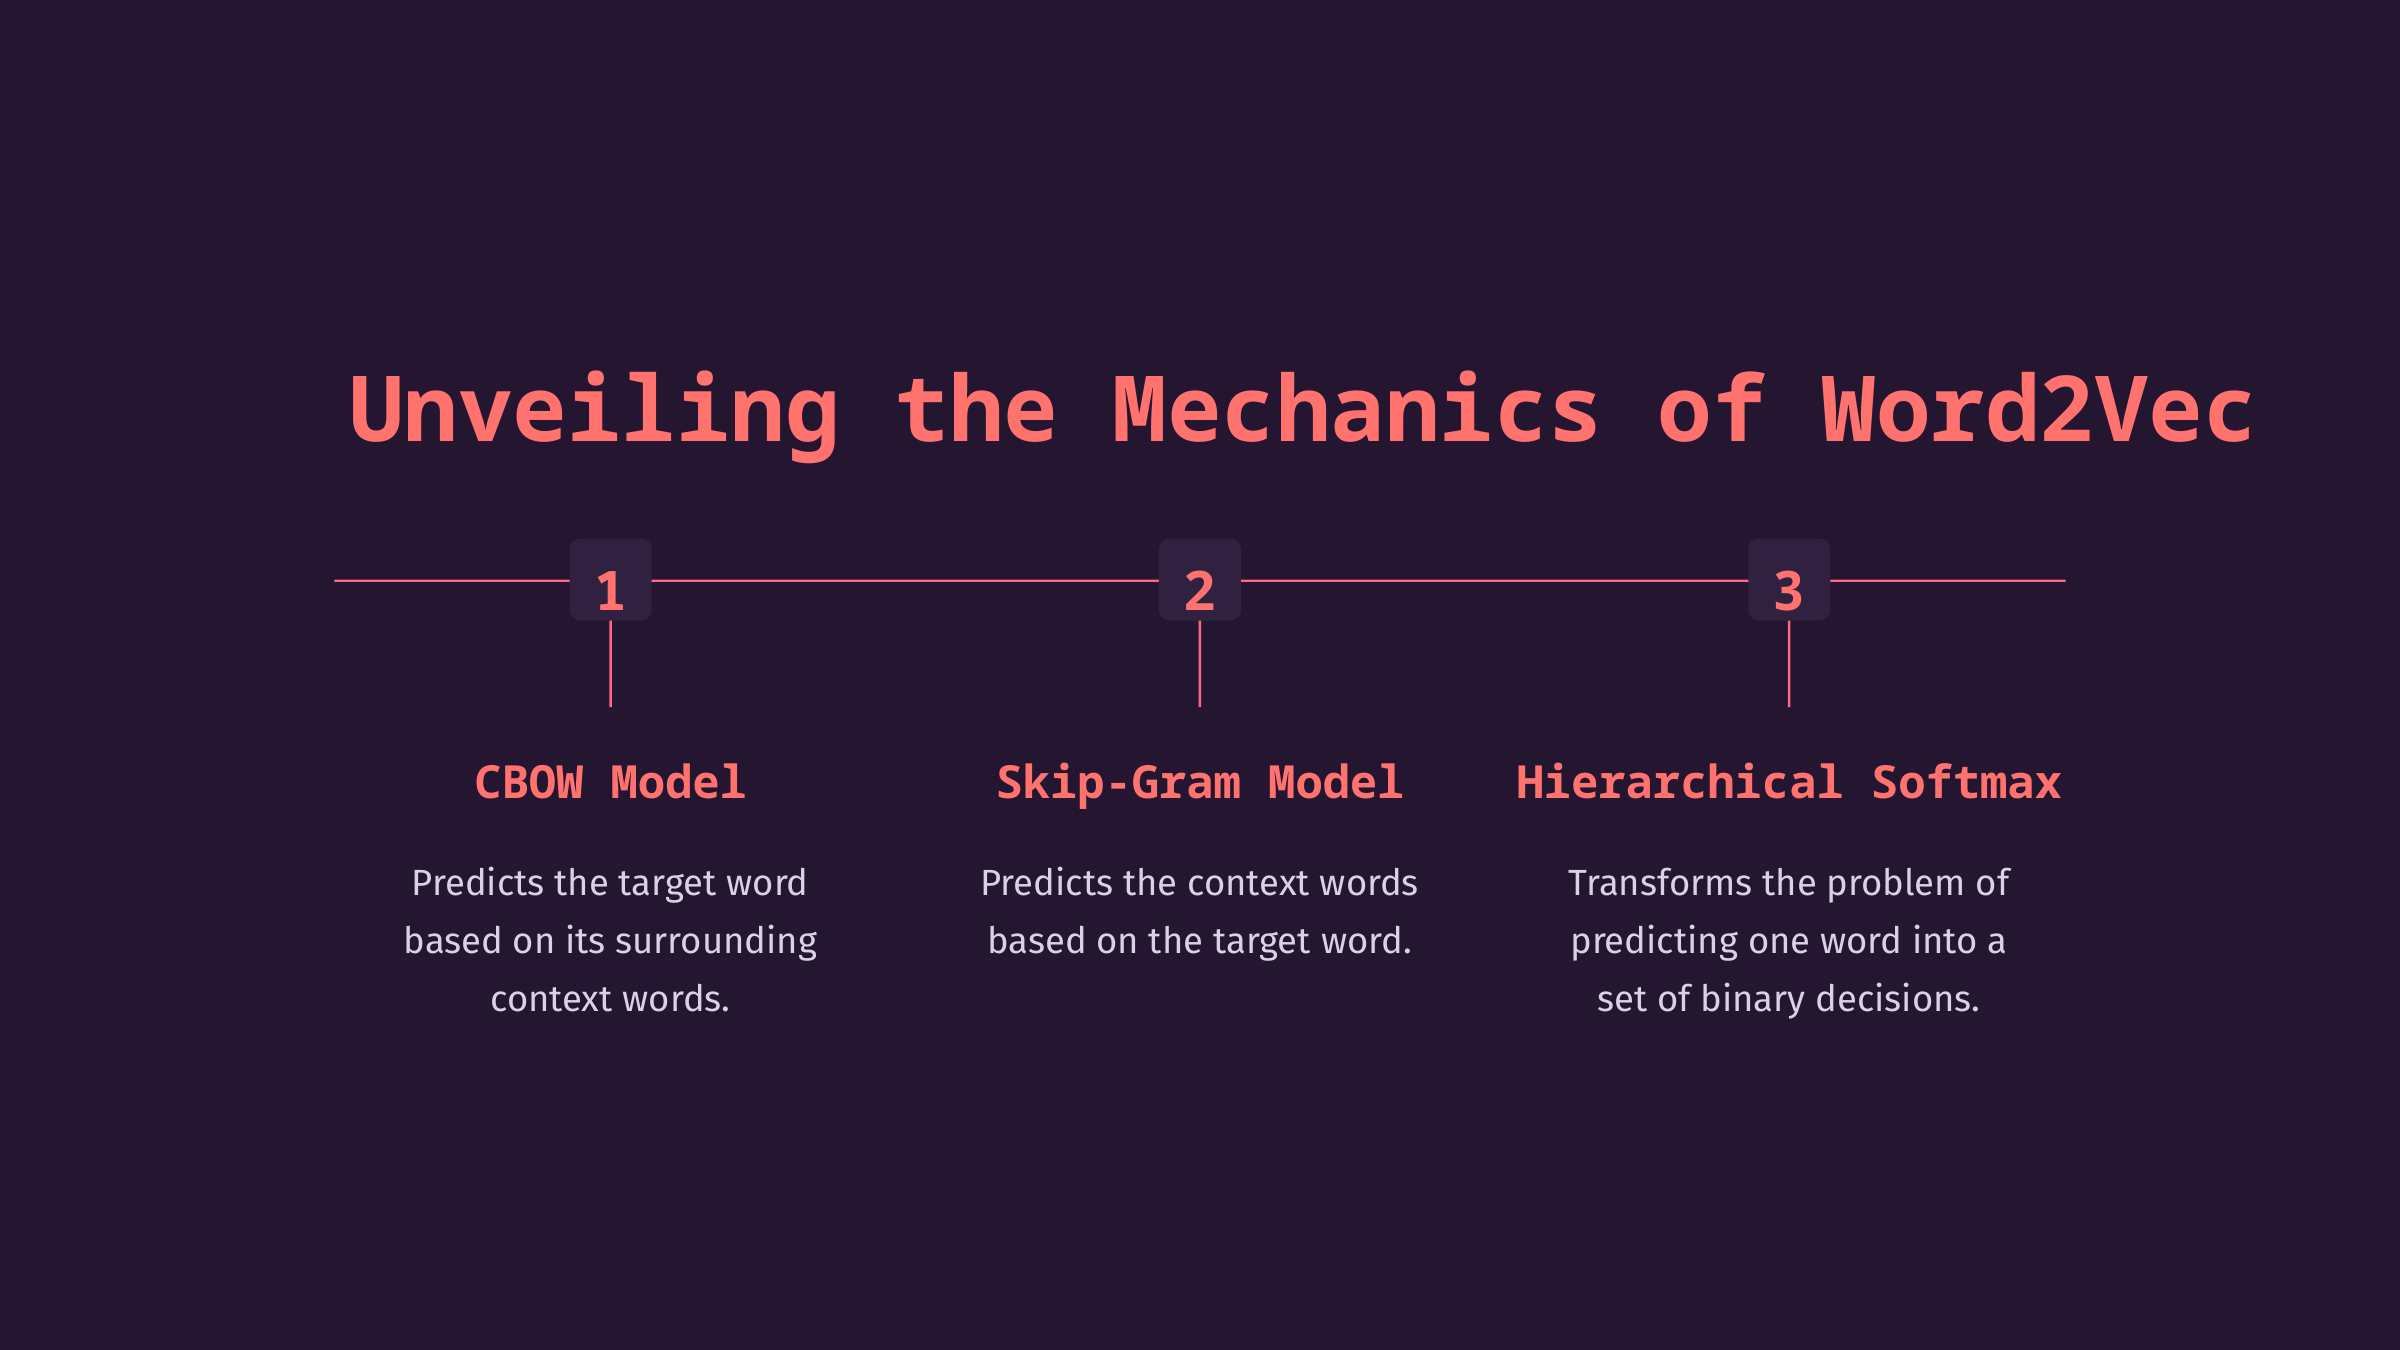

Unveiling the Mechanics of Word2Vec

1
2
3

CBOW Model
Skip-Gram Model
Hierarchical Softmax
Predicts the target word based on its surrounding context words.
Predicts the context words based on the target word.
Transforms the problem of predicting one word into a set of binary decisions.